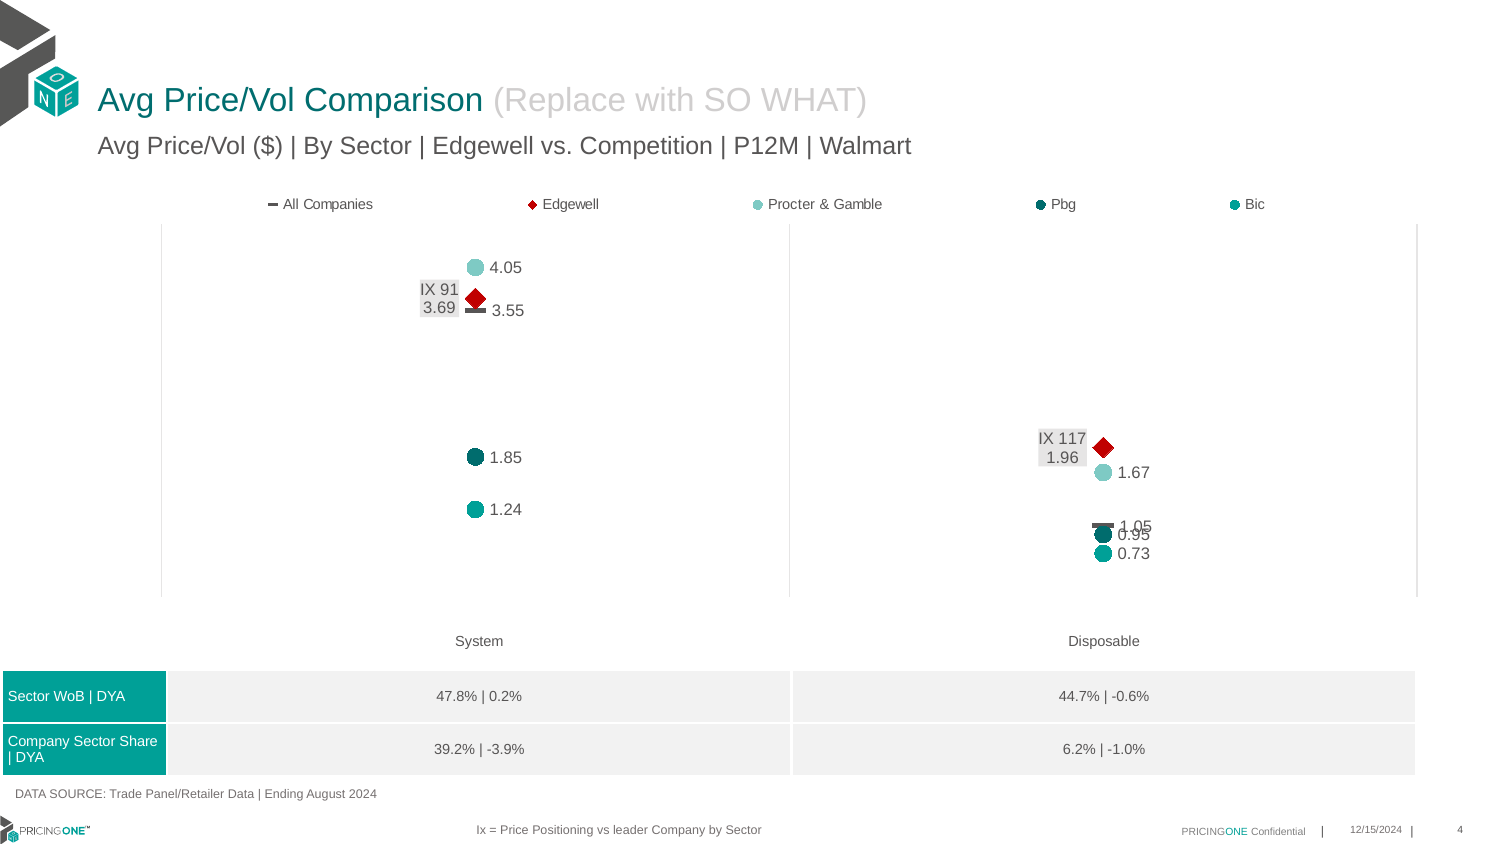

# Avg Price/Vol Comparison (Replace with SO WHAT)
Avg Price/Vol ($) | By Sector | Edgewell vs. Competition | P12M | Walmart

### Chart

| Category | All Companies | Edgewell | Procter & Gamble | Pbg | Bic |
|---|---|---|---|---|---|
| IX 91 | 3.55 | 3.69 | 4.05 | 1.85 | 1.24 |
| IX 117 | 1.05 | 1.96 | 1.67 | 0.95 | 0.73 |
|  | System | Disposable |
| --- | --- | --- |
| Sector WoB | DYA | 47.8% | 0.2% | 44.7% | -0.6% |
| Company Sector Share | DYA | 39.2% | -3.9% | 6.2% | -1.0% |
DATA SOURCE: Trade Panel/Retailer Data | Ending August 2024
Ix = Price Positioning vs leader Company by Sector
12/15/2024
4